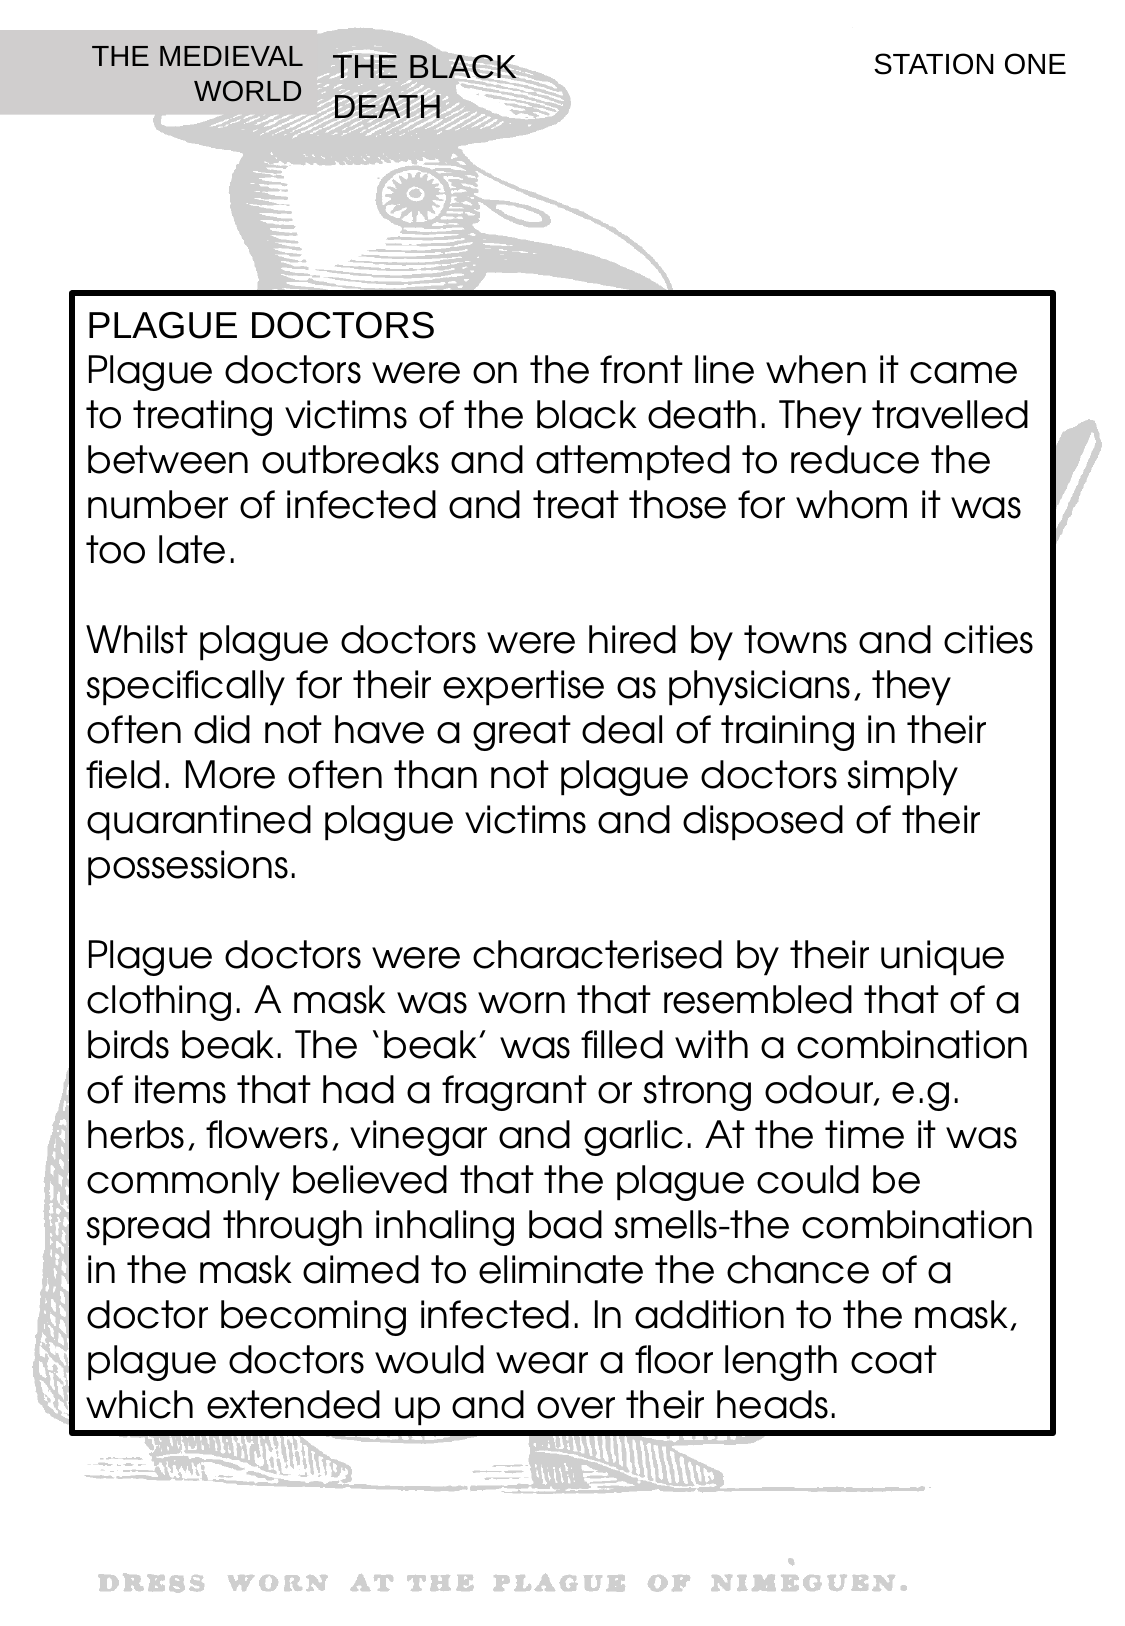

THE MEDIEVAL WORLD
THE BLACK
DEATH
STATION ONE
PLAGUE DOCTORS
Plague doctors were on the front line when it came to treating victims of the black death. They travelled between outbreaks and attempted to reduce the number of infected and treat those for whom it was too late.

Whilst plague doctors were hired by towns and cities specifically for their expertise as physicians, they often did not have a great deal of training in their field. More often than not plague doctors simply quarantined plague victims and disposed of their possessions.

Plague doctors were characterised by their unique clothing. A mask was worn that resembled that of a birds beak. The ‘beak’ was filled with a combination of items that had a fragrant or strong odour, e.g. herbs, flowers, vinegar and garlic. At the time it was commonly believed that the plague could be spread through inhaling bad smells-the combination in the mask aimed to eliminate the chance of a doctor becoming infected. In addition to the mask, plague doctors would wear a floor length coat which extended up and over their heads.